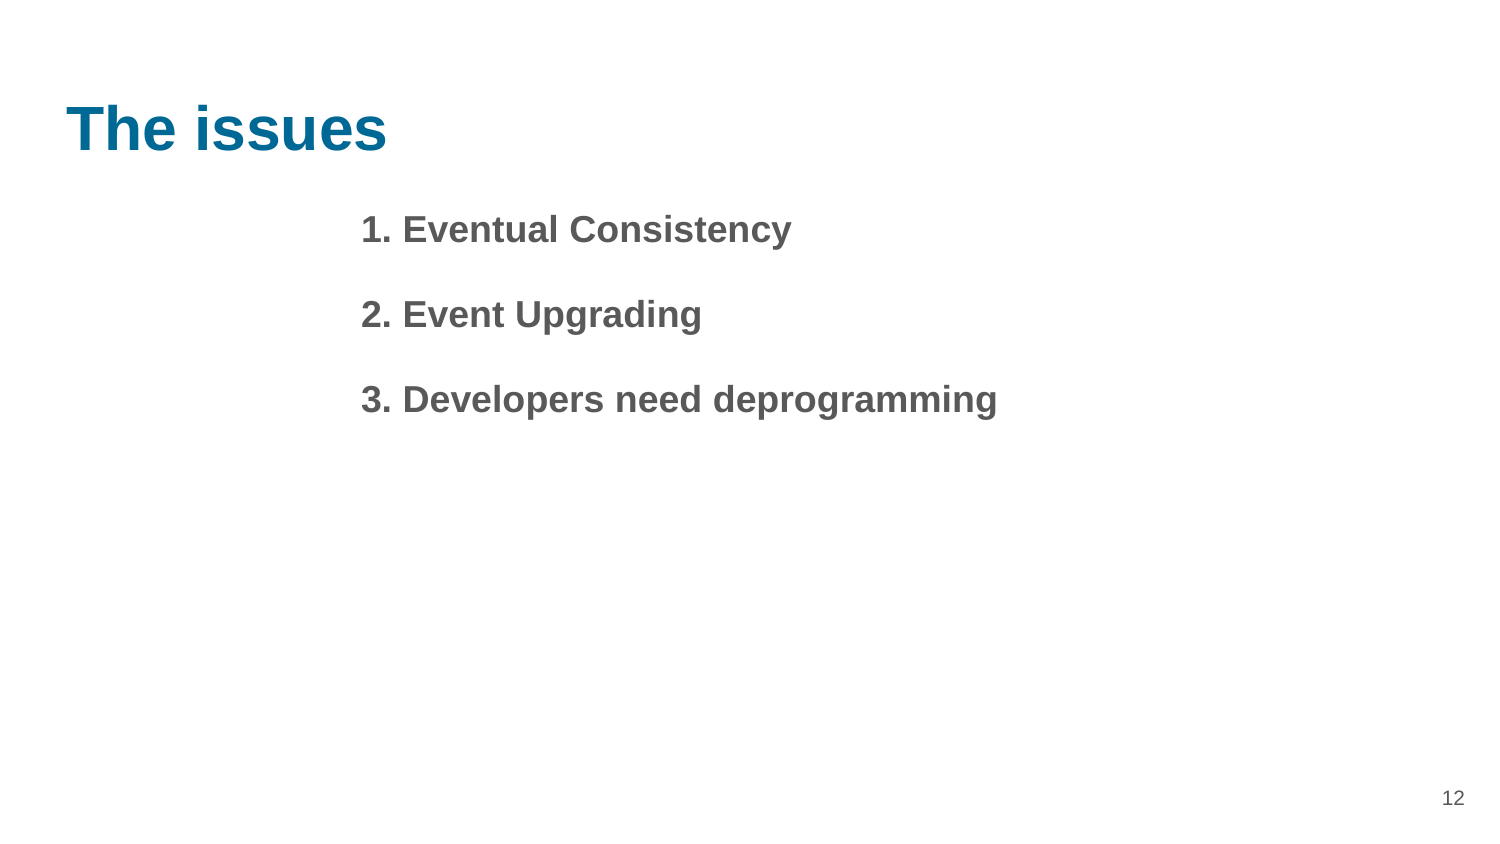

# The issues

1. Eventual Consistency
2. Event Upgrading
3. Developers need deprogramming
12